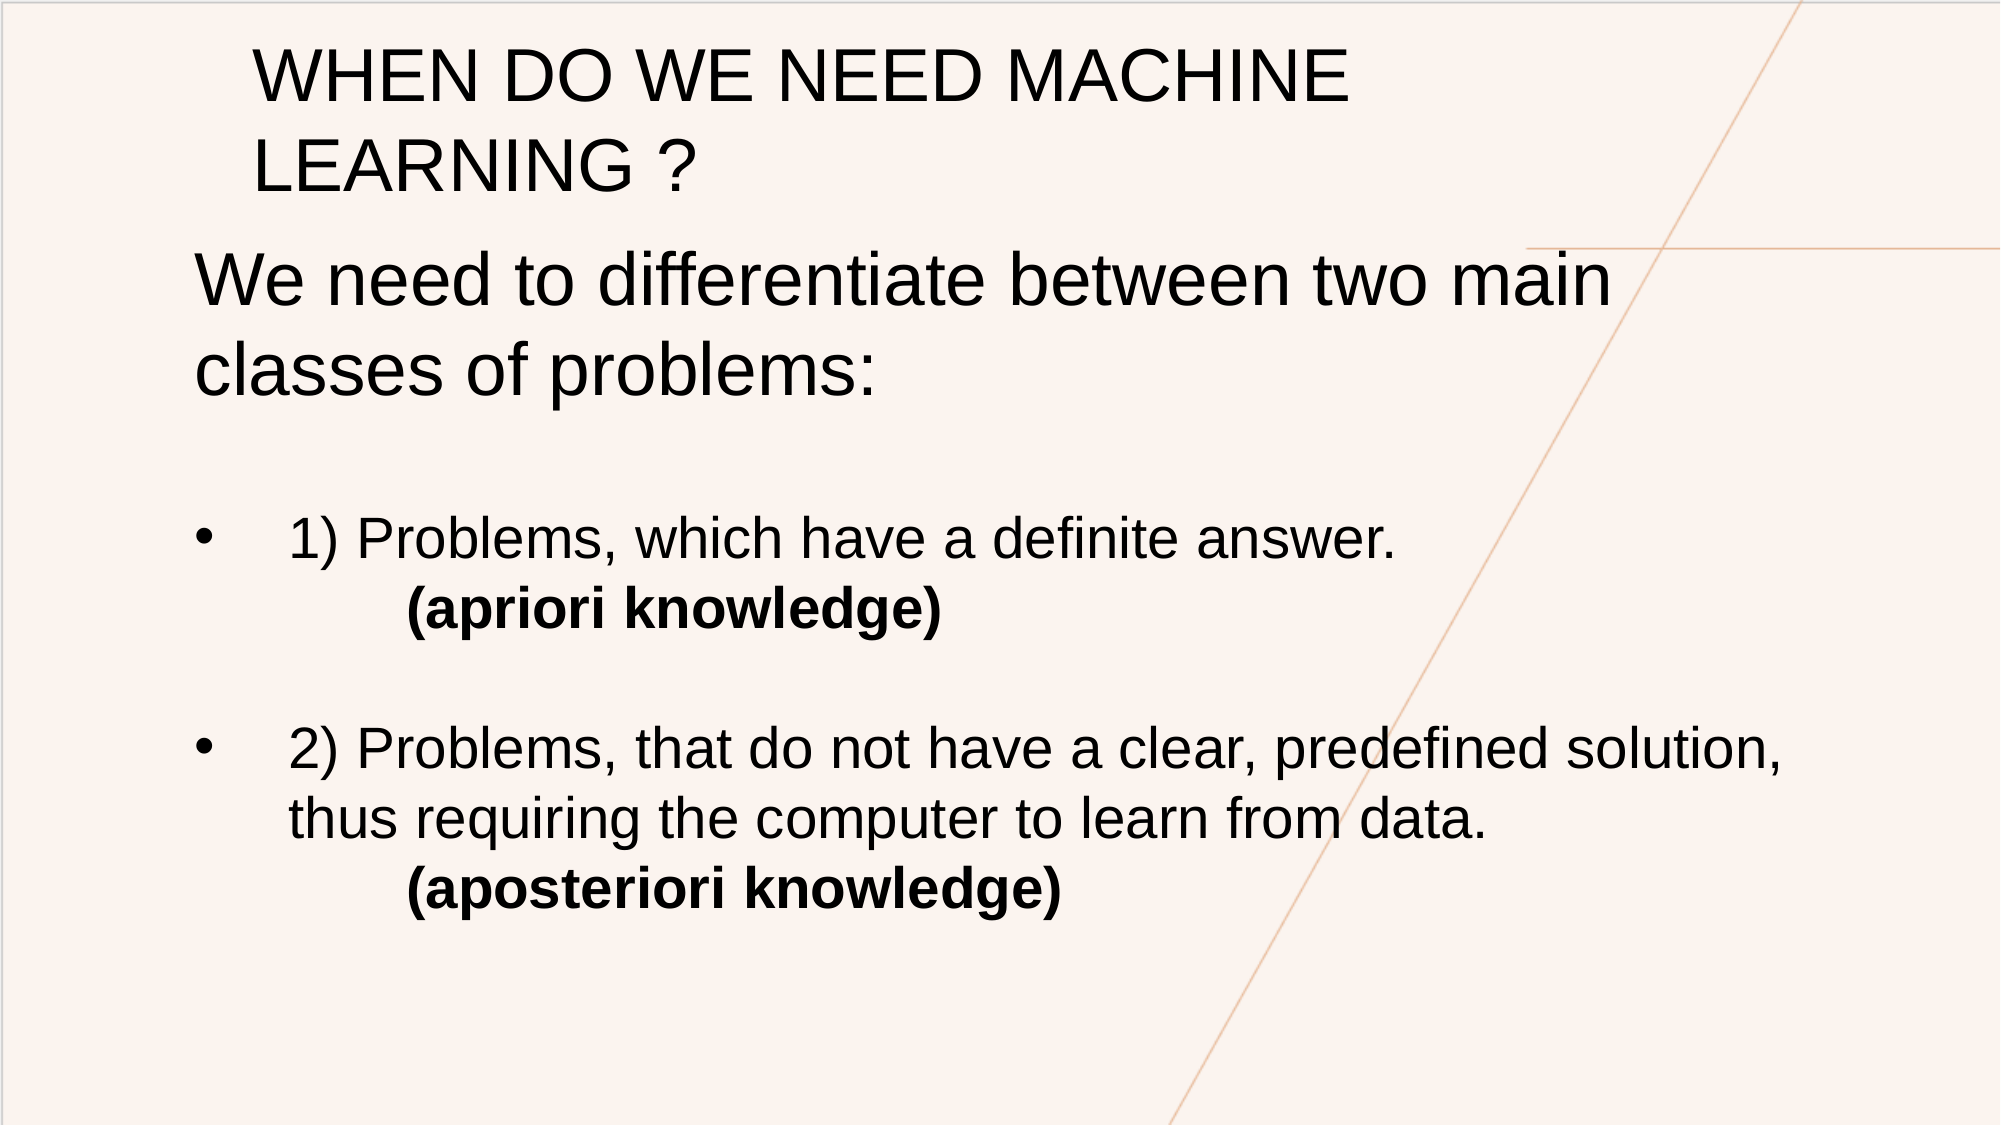

We need to differentiate between two main classes of problems:

1) Problems, which have a definite answer.
             (apriori knowledge)

2) Problems, that do not have a clear, predefined solution, thus requiring the computer to learn from data.
             (aposteriori knowledge)

When do we need machine learning ?